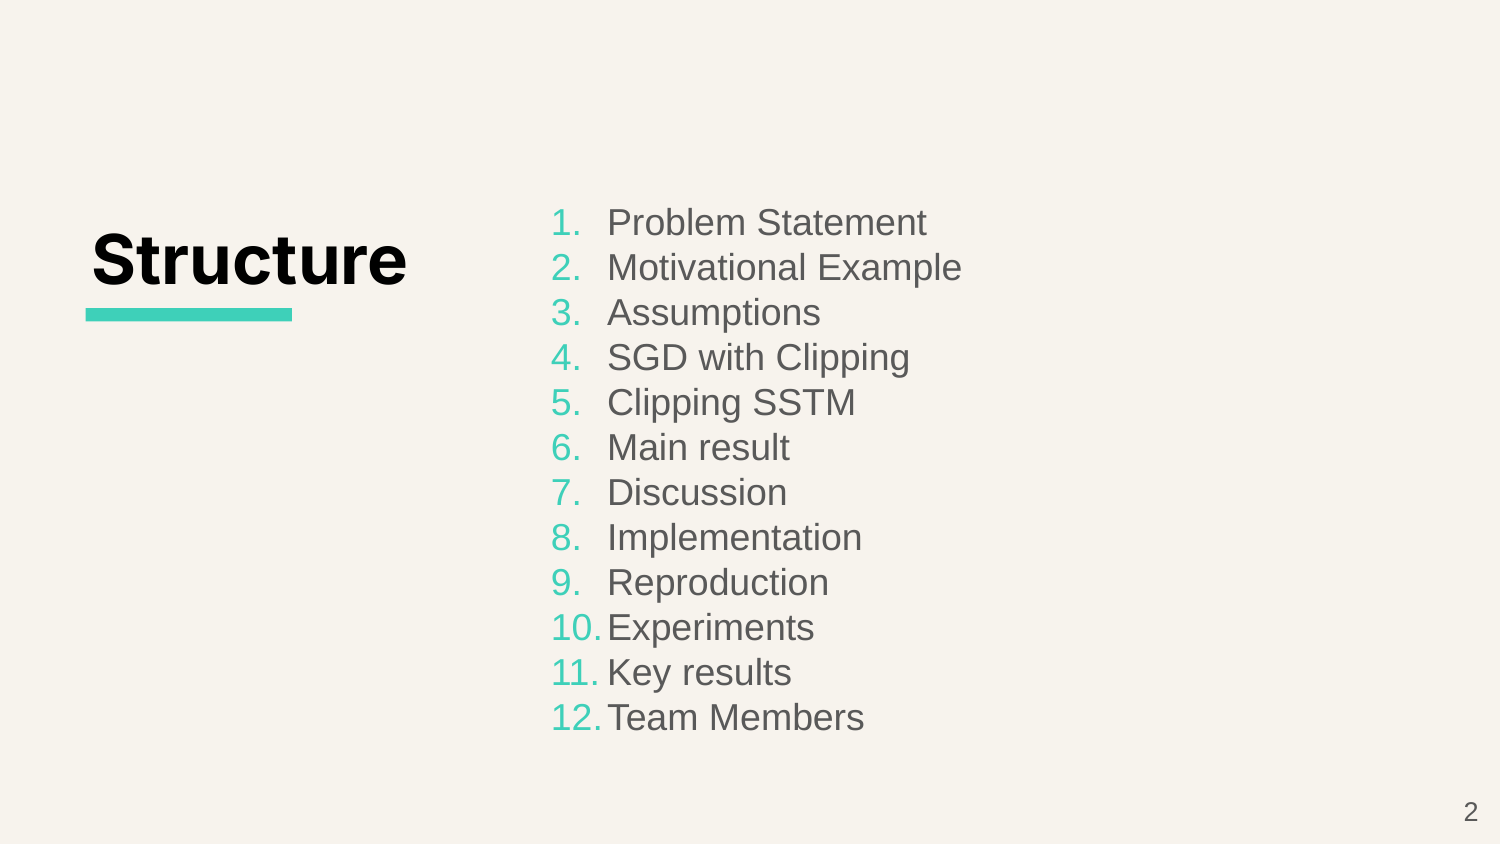

Problem Statement
Motivational Example
Assumptions
SGD with Clipping
Clipping SSTM
Main result
Discussion
Implementation
Reproduction
Experiments
Key results
Team Members
# Structure
2